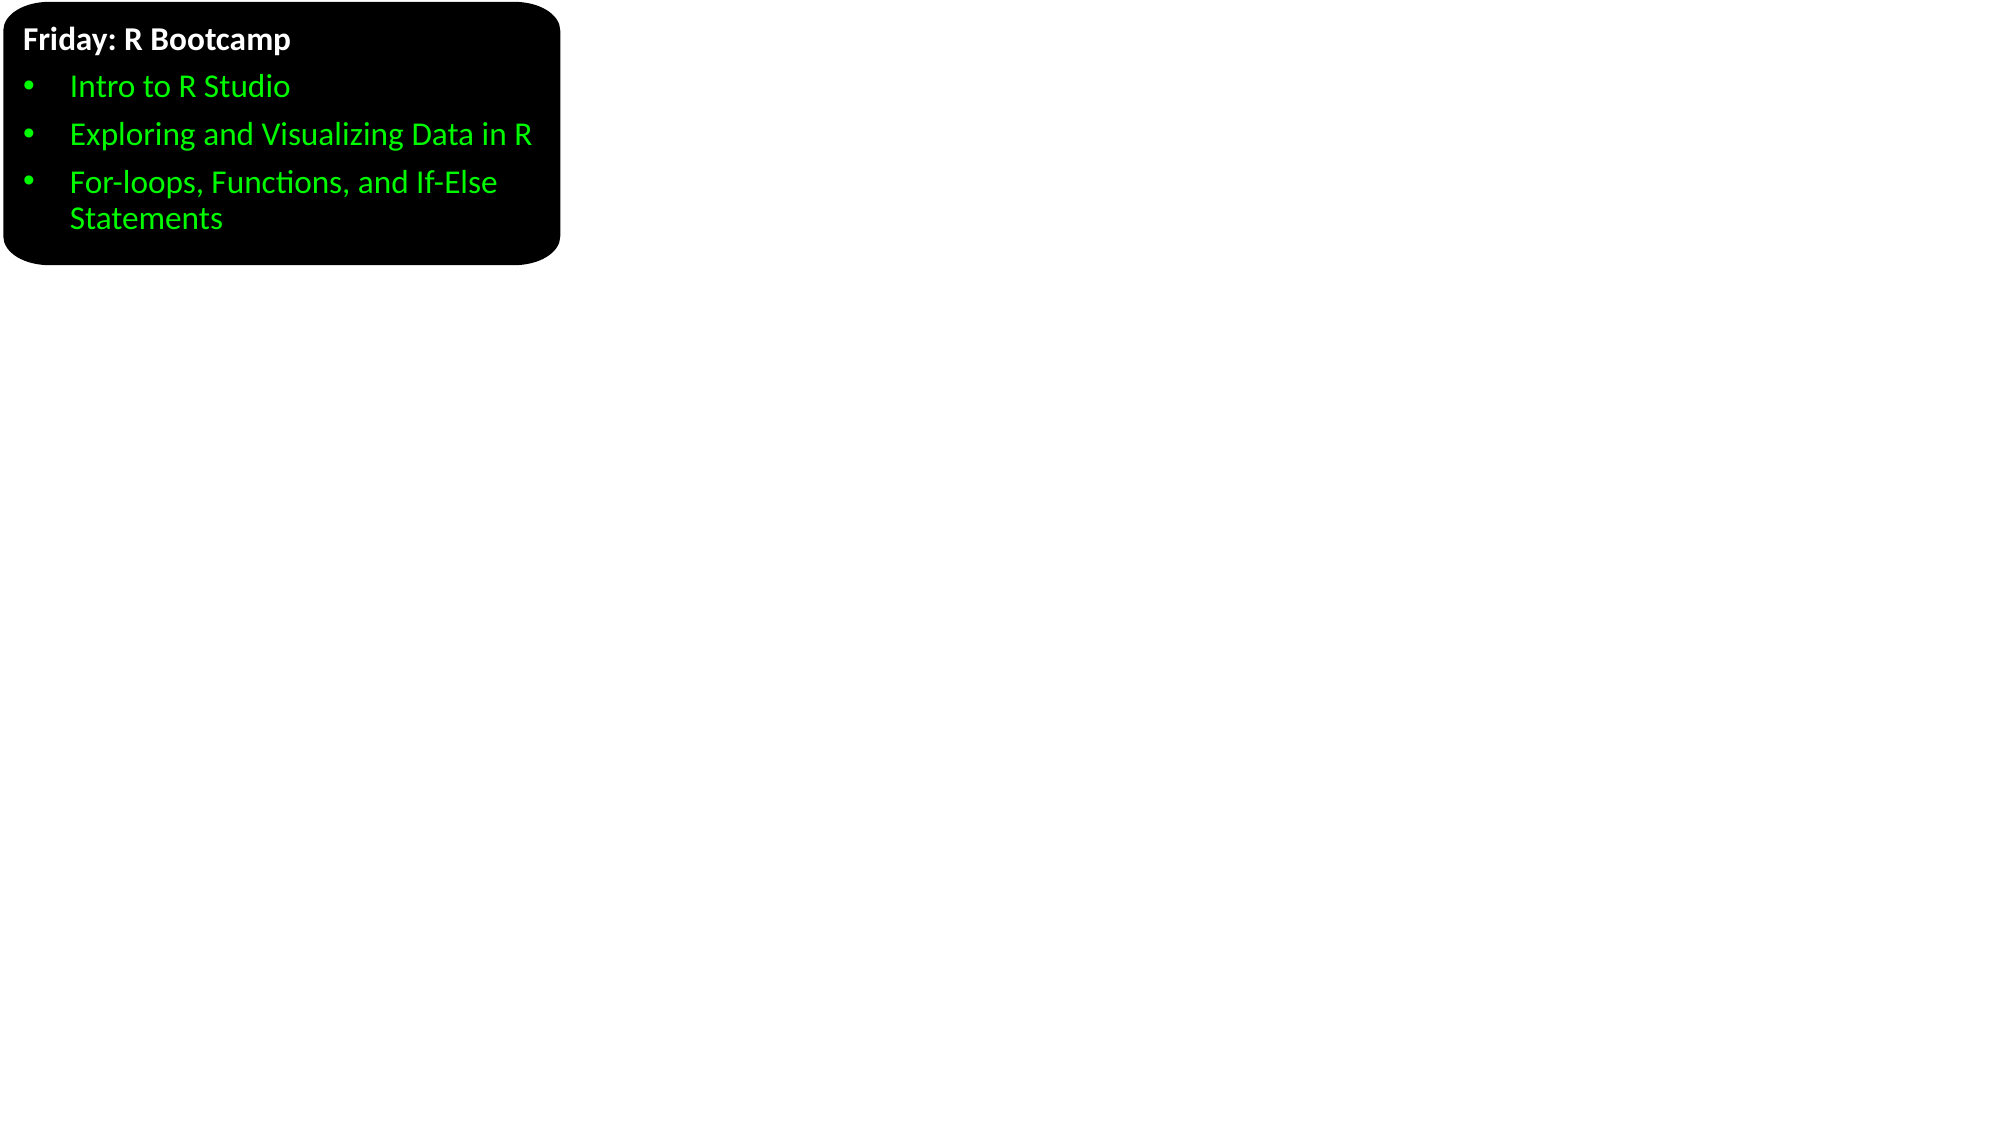

Friday: R Bootcamp
Intro to R Studio
Exploring and Visualizing Data in R
For-loops, Functions, and If-Else Statements